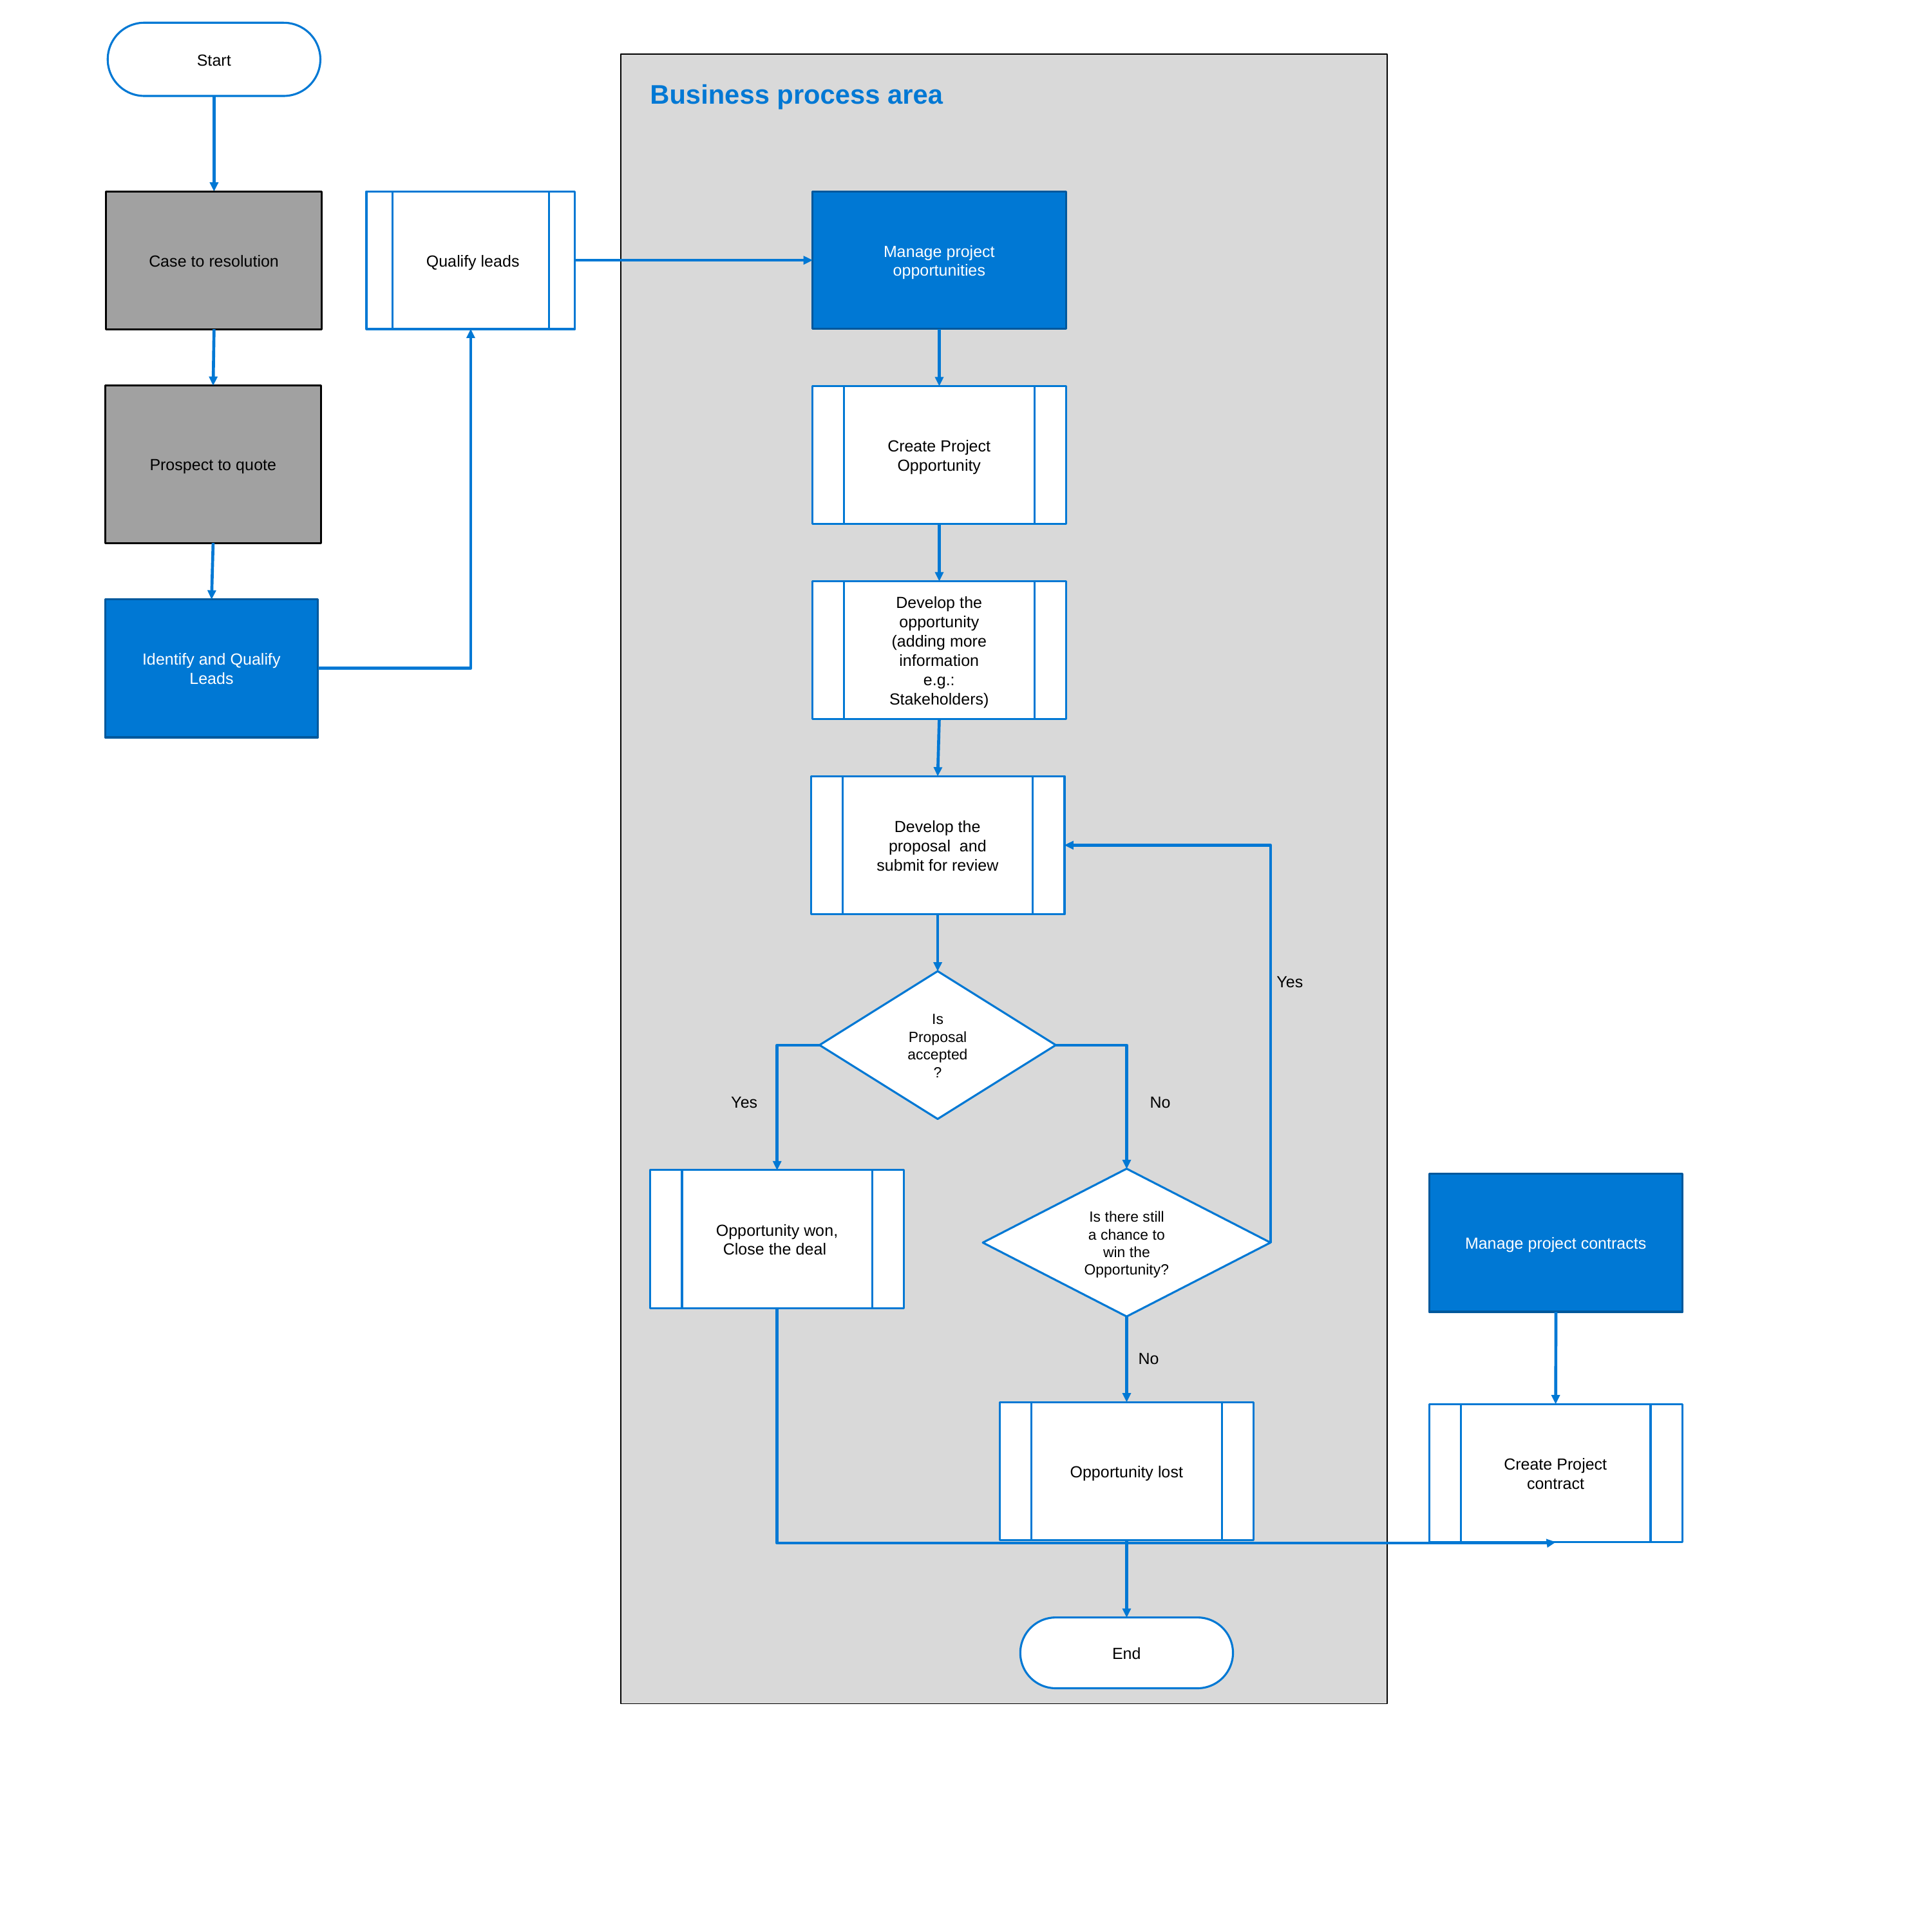

Start
Business process area
Case to resolution
 Qualify leads
Manage project opportunities
Prospect to quote
Create Project Opportunity
Develop the opportunity (adding more information
e.g.: Stakeholders)
Identify and Qualify Leads
Develop the proposal  and submit for review
Is Proposal accepted?
Yes
Yes
No
Is there still a chance to win the Opportunity?
Opportunity won, Close the deal
Manage project contracts
No
Opportunity lost
Create Project contract
End